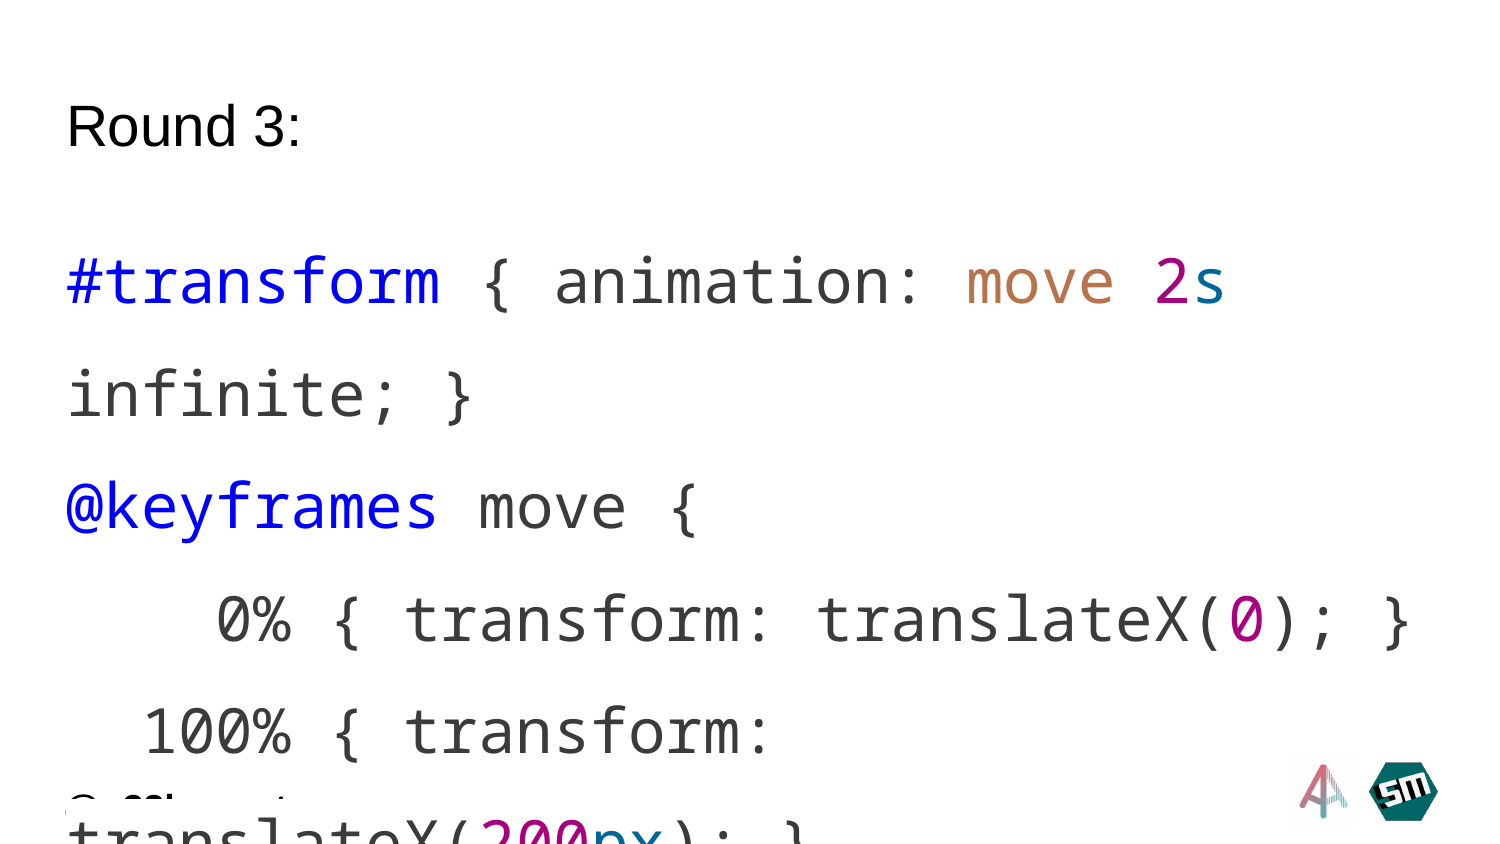

# Round 3:
#transform { animation: move 2s infinite; }
@keyframes move {
    0% { transform: translateX(0); }
  100% { transform: translateX(200px); }
}